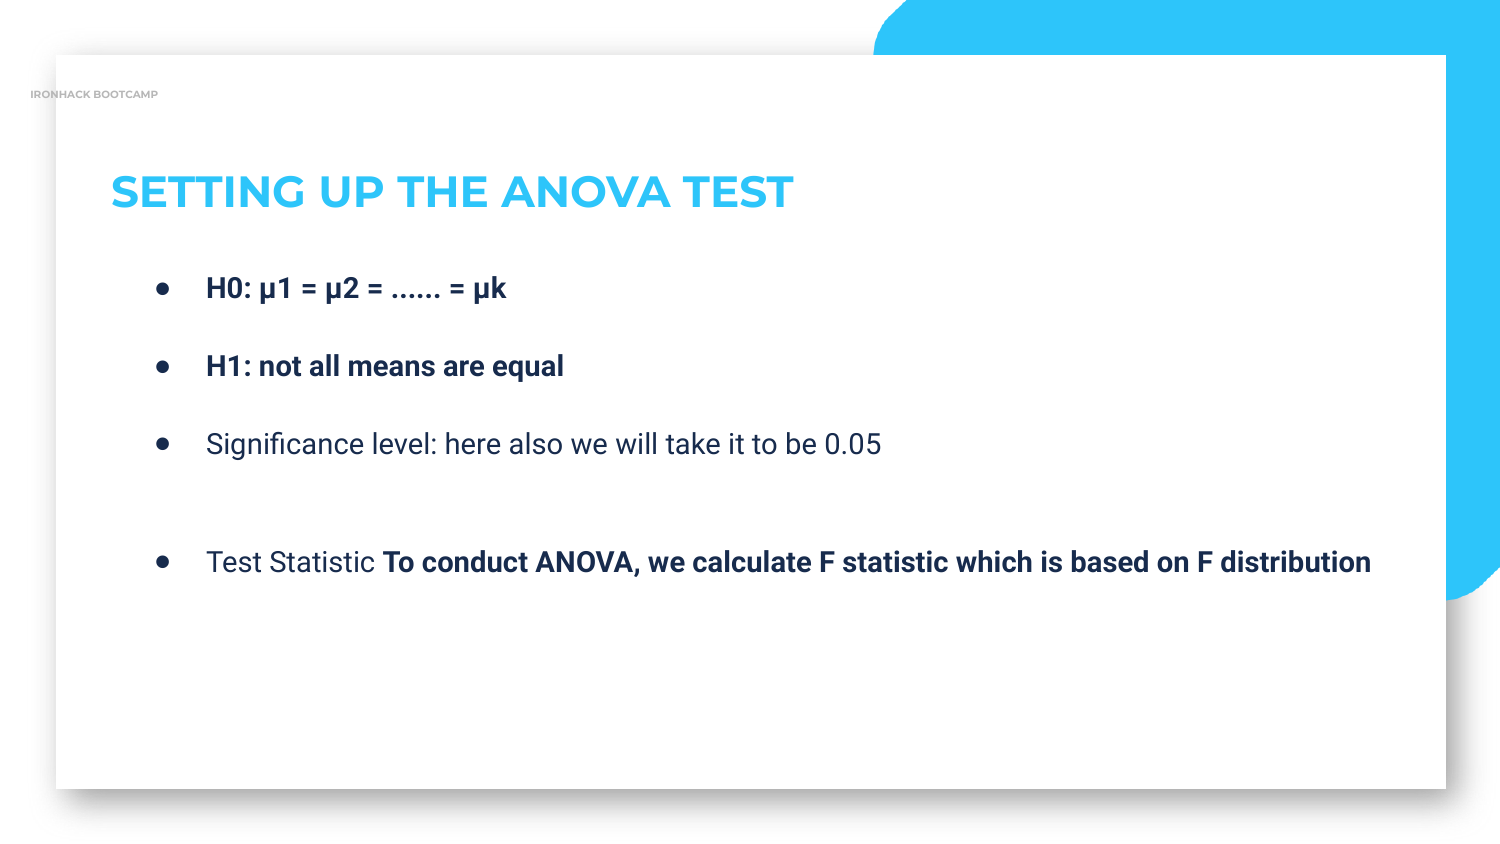

IRONHACK BOOTCAMP
SETTING UP THE ANOVA TEST
H0: μ1 = μ2 = ...... = μk
H1: not all means are equal
Significance level: here also we will take it to be 0.05

Test Statistic To conduct ANOVA, we calculate F statistic which is based on F distribution